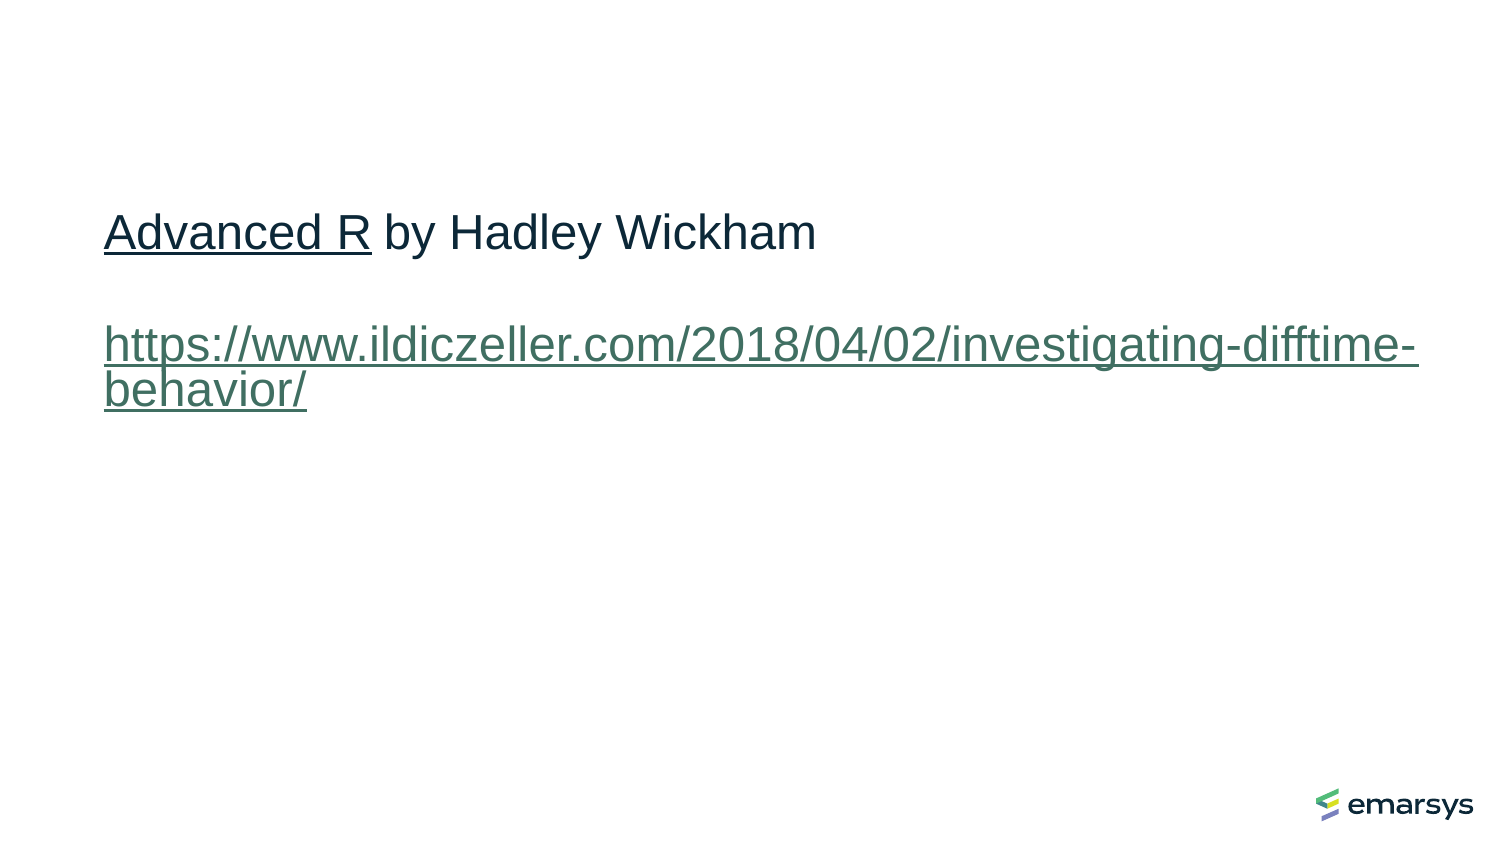

# Advanced R by Hadley Wickham https://www.ildiczeller.com/2018/04/02/investigating-difftime-behavior/